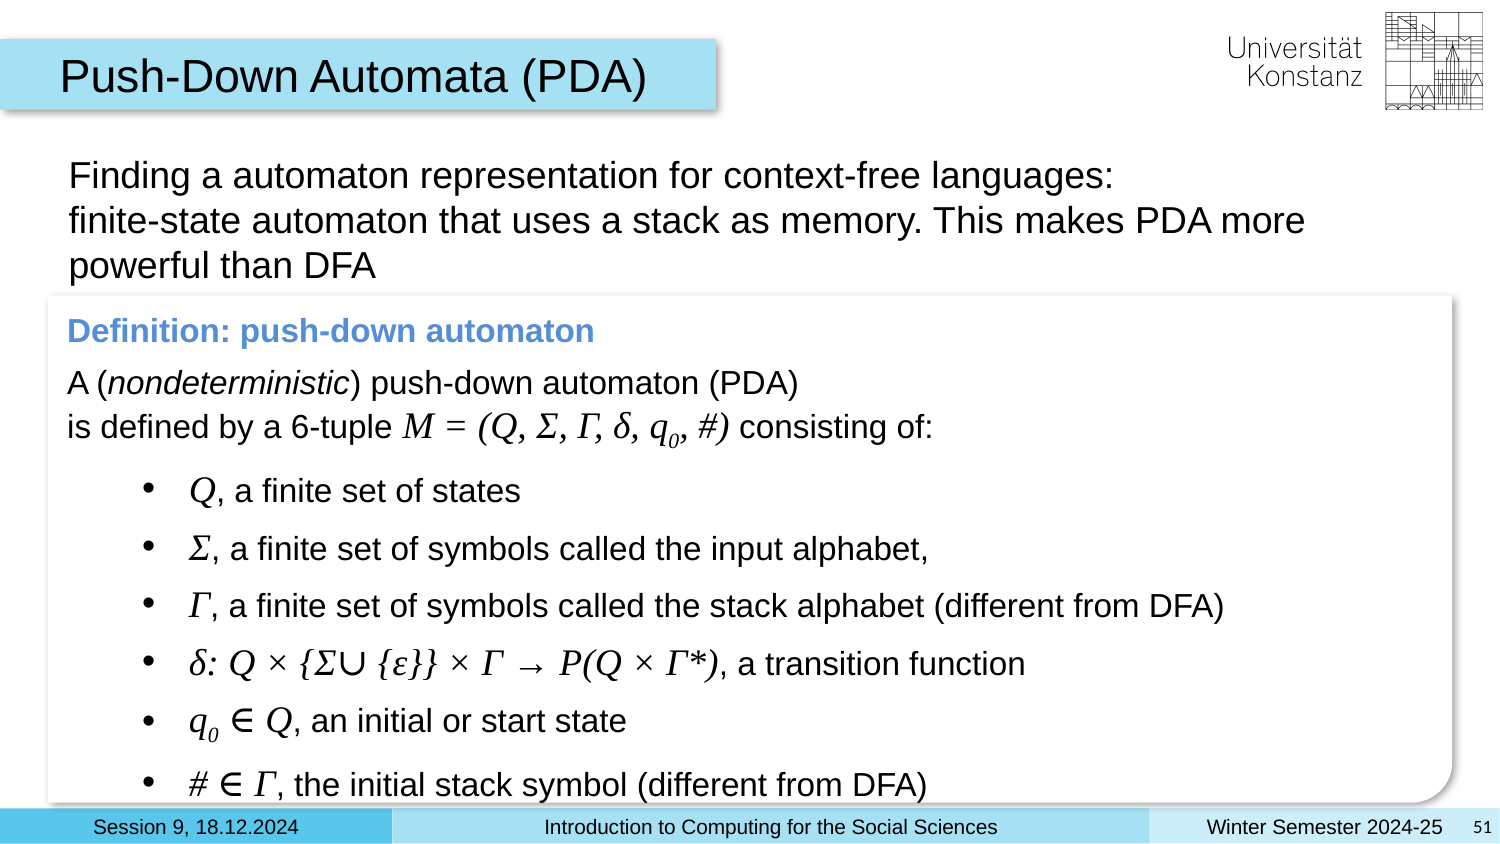

Push-Down Automata (PDA)

Finding a automaton representation for context-free languages:
finite-state automaton that uses a stack as memory. This makes PDA more powerful than DFA

Definition: push-down automaton
A (nondeterministic) push-down automaton (PDA)
is defined by a 6-tuple M = (Q, Σ, Γ, δ, q0, #) consisting of:
Q, a finite set of states
Σ, a finite set of symbols called the input alphabet,
Γ, a finite set of symbols called the stack alphabet (different from DFA)
δ: Q × {Σ∪ {ε}} × Γ → P(Q × Γ*), a transition function
q0 ∈ Q, an initial or start state
# ∈ Γ, the initial stack symbol (different from DFA)